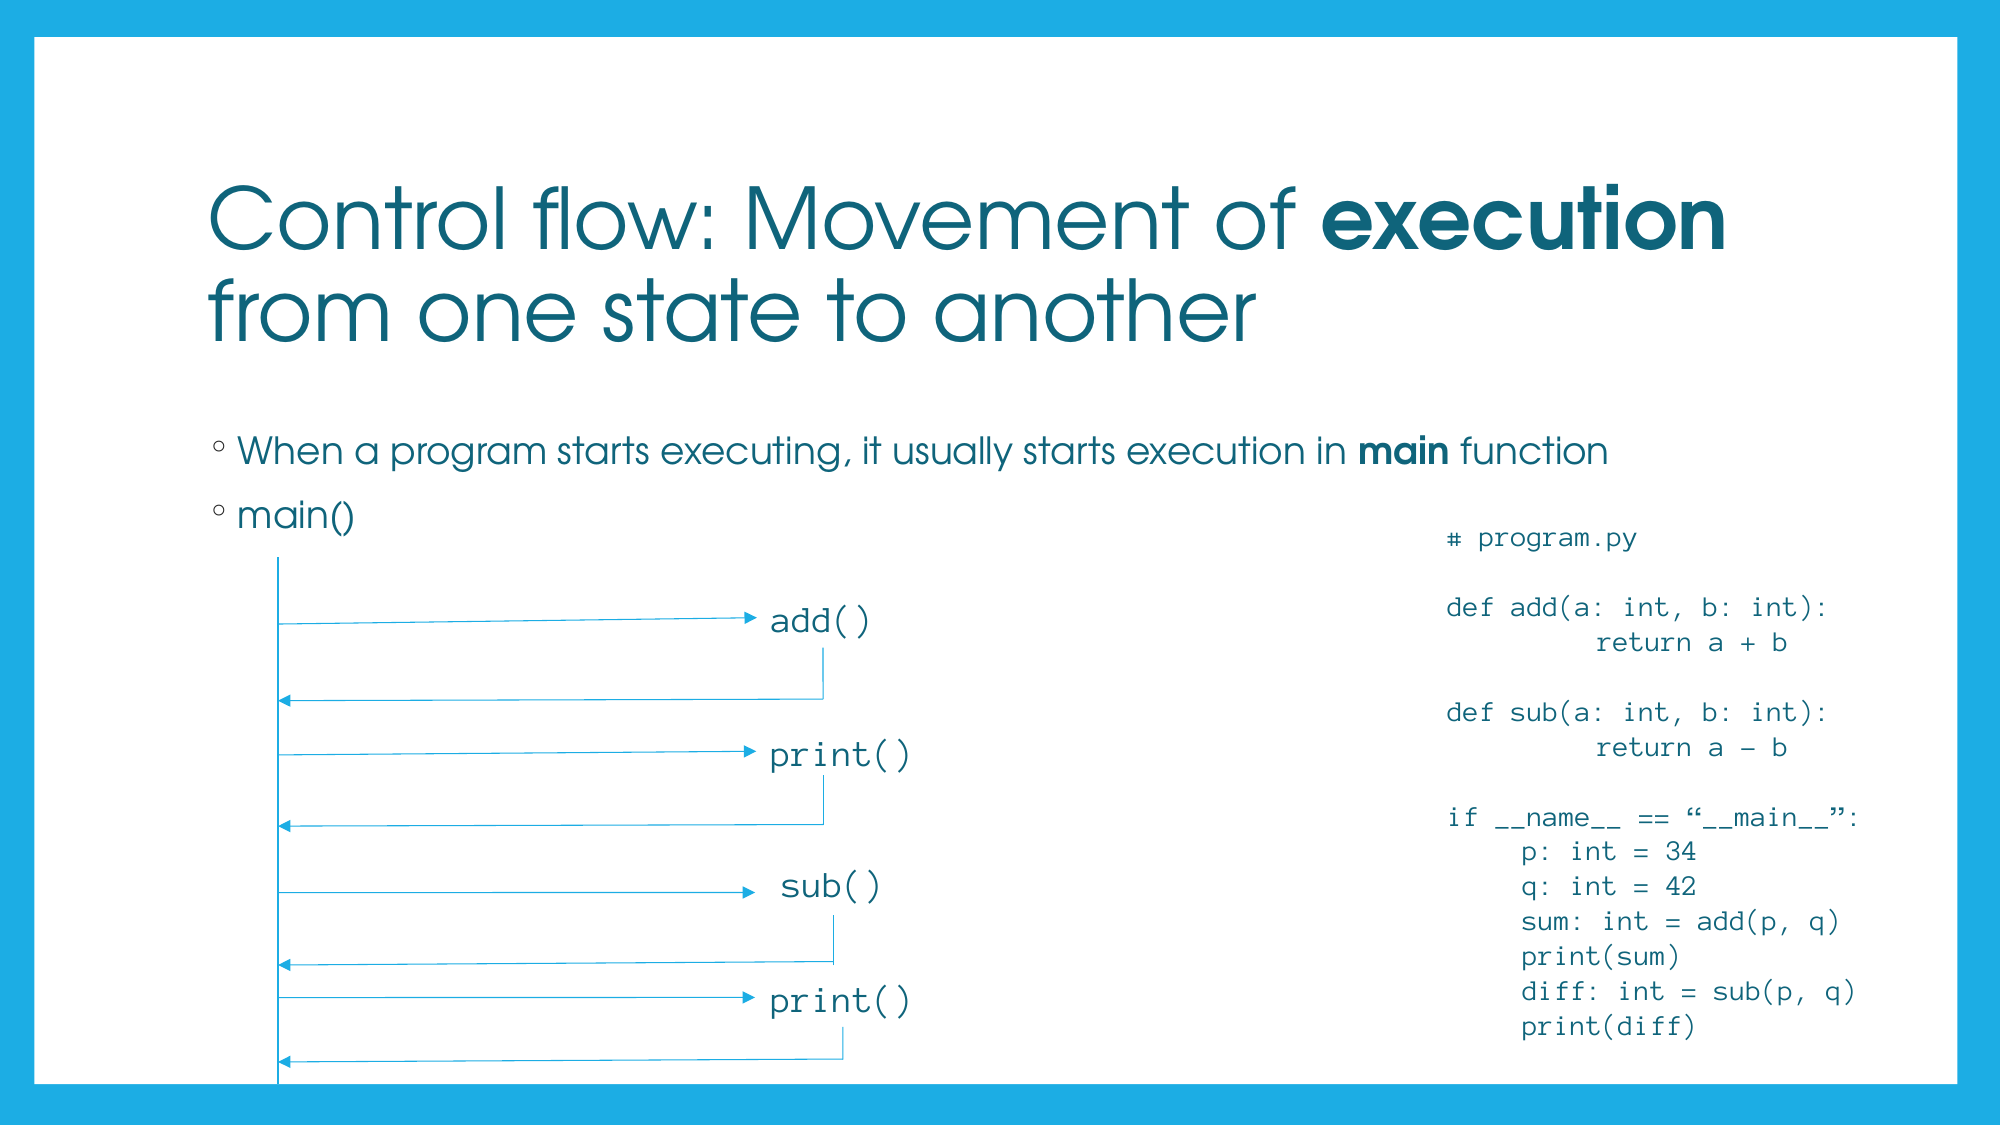

# Control flow: Movement of execution from one state to another
When a program starts executing, it usually starts execution in main function
main()
# program.py

def add(a: int, b: int):
	return a + b

def sub(a: int, b: int):
	return a - b

if __name__ == “__main__”:
p: int = 34
q: int = 42
sum: int = add(p, q)
print(sum)
diff: int = sub(p, q)
print(diff)

add()
print()
sub()
print()